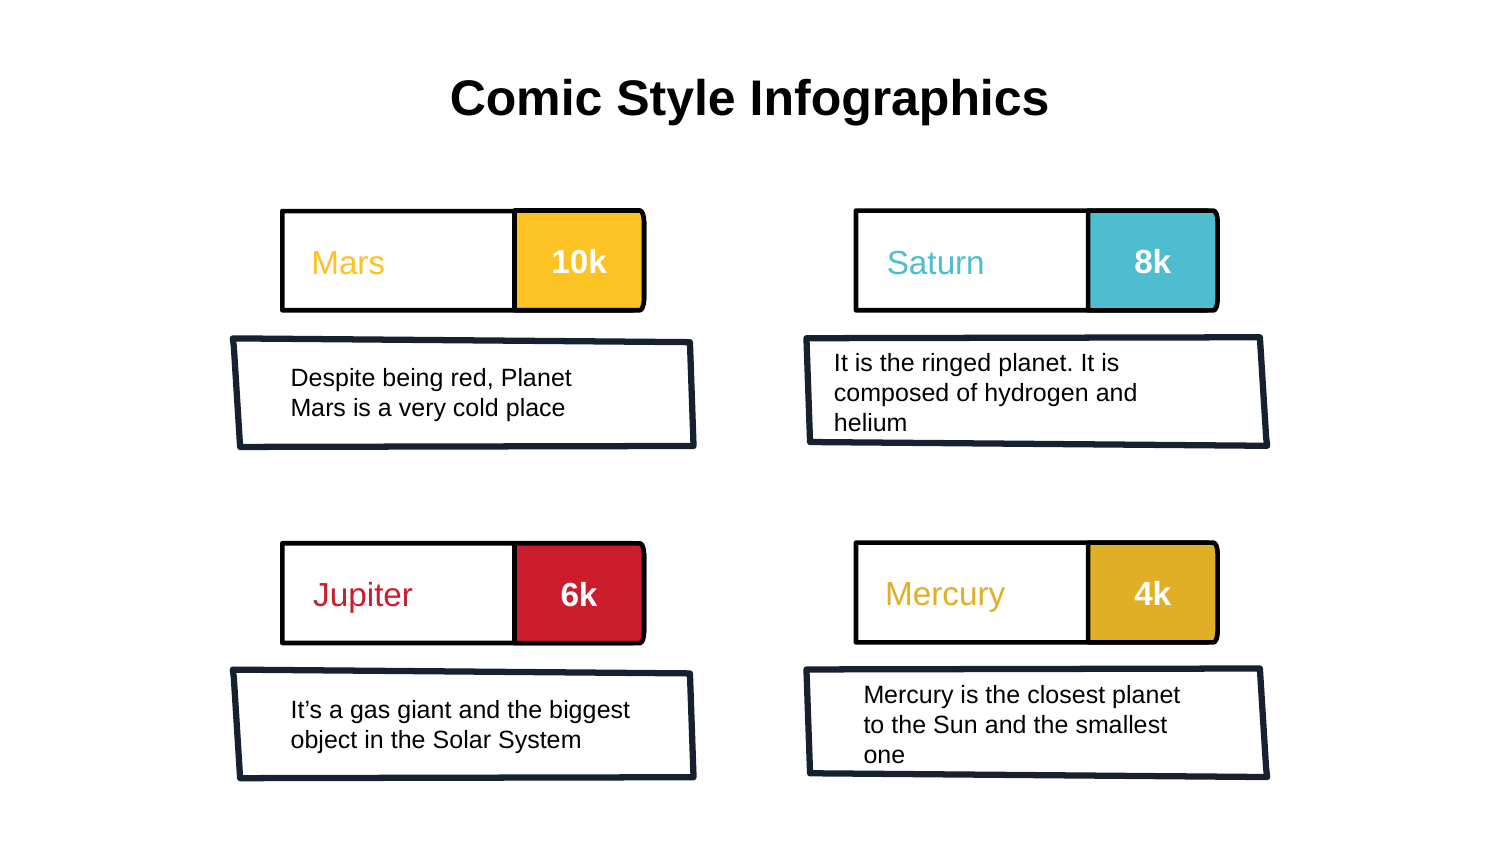

# Comic Style Infographics

10k
8k

Saturn
Mars

It is the ringed planet. It is composed of hydrogen and helium
Despite being red, Planet Mars is a very cold place
4k

6k
Mercury
Jupiter

Mercury is the closest planet to the Sun and the smallest one
It’s a gas giant and the biggest object in the Solar System